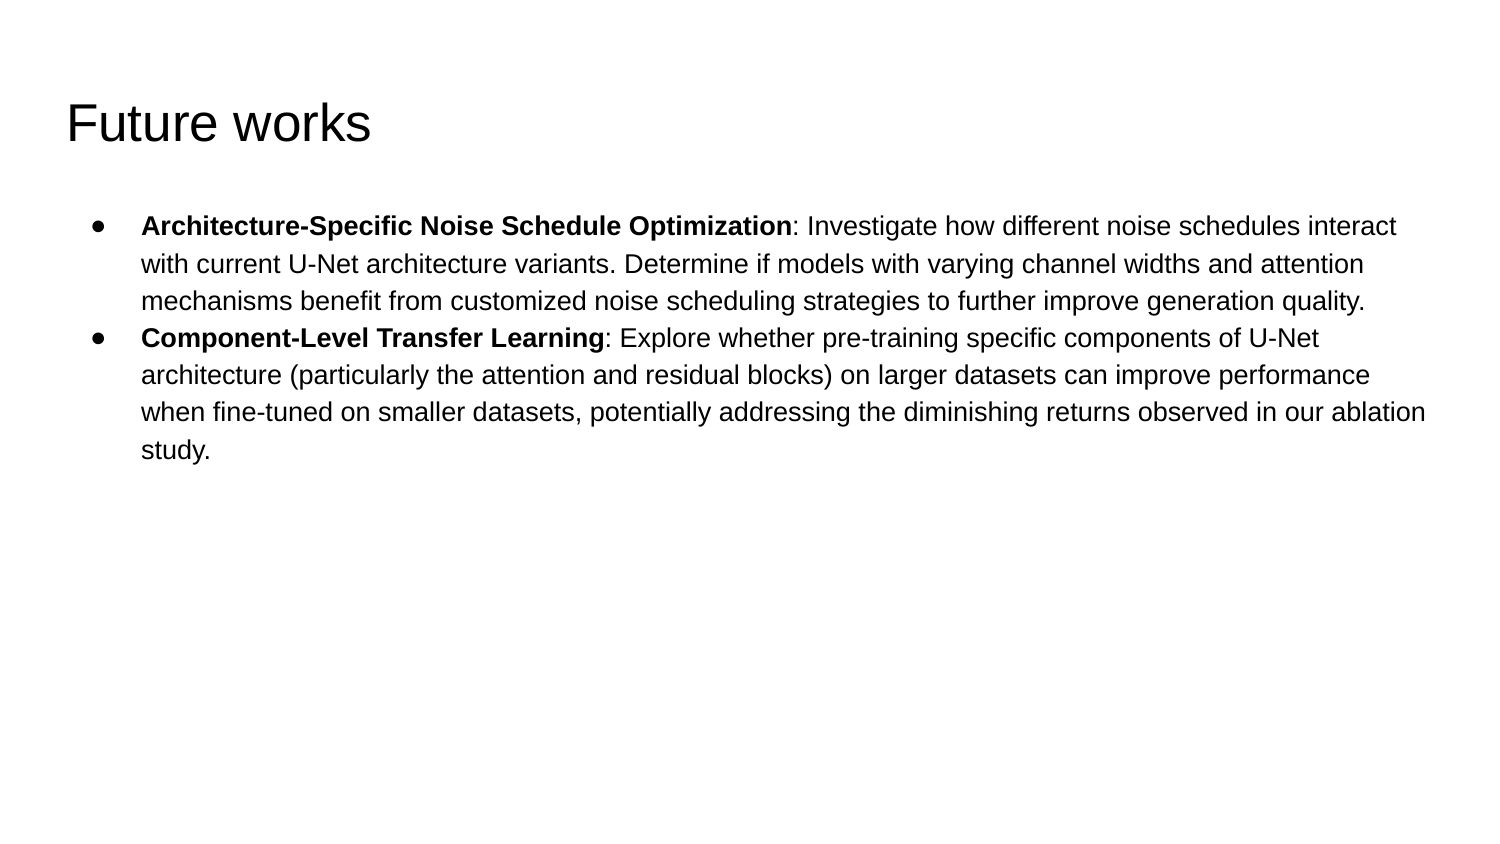

# Future works
Architecture-Specific Noise Schedule Optimization: Investigate how different noise schedules interact with current U-Net architecture variants. Determine if models with varying channel widths and attention mechanisms benefit from customized noise scheduling strategies to further improve generation quality.
Component-Level Transfer Learning: Explore whether pre-training specific components of U-Net architecture (particularly the attention and residual blocks) on larger datasets can improve performance when fine-tuned on smaller datasets, potentially addressing the diminishing returns observed in our ablation study.